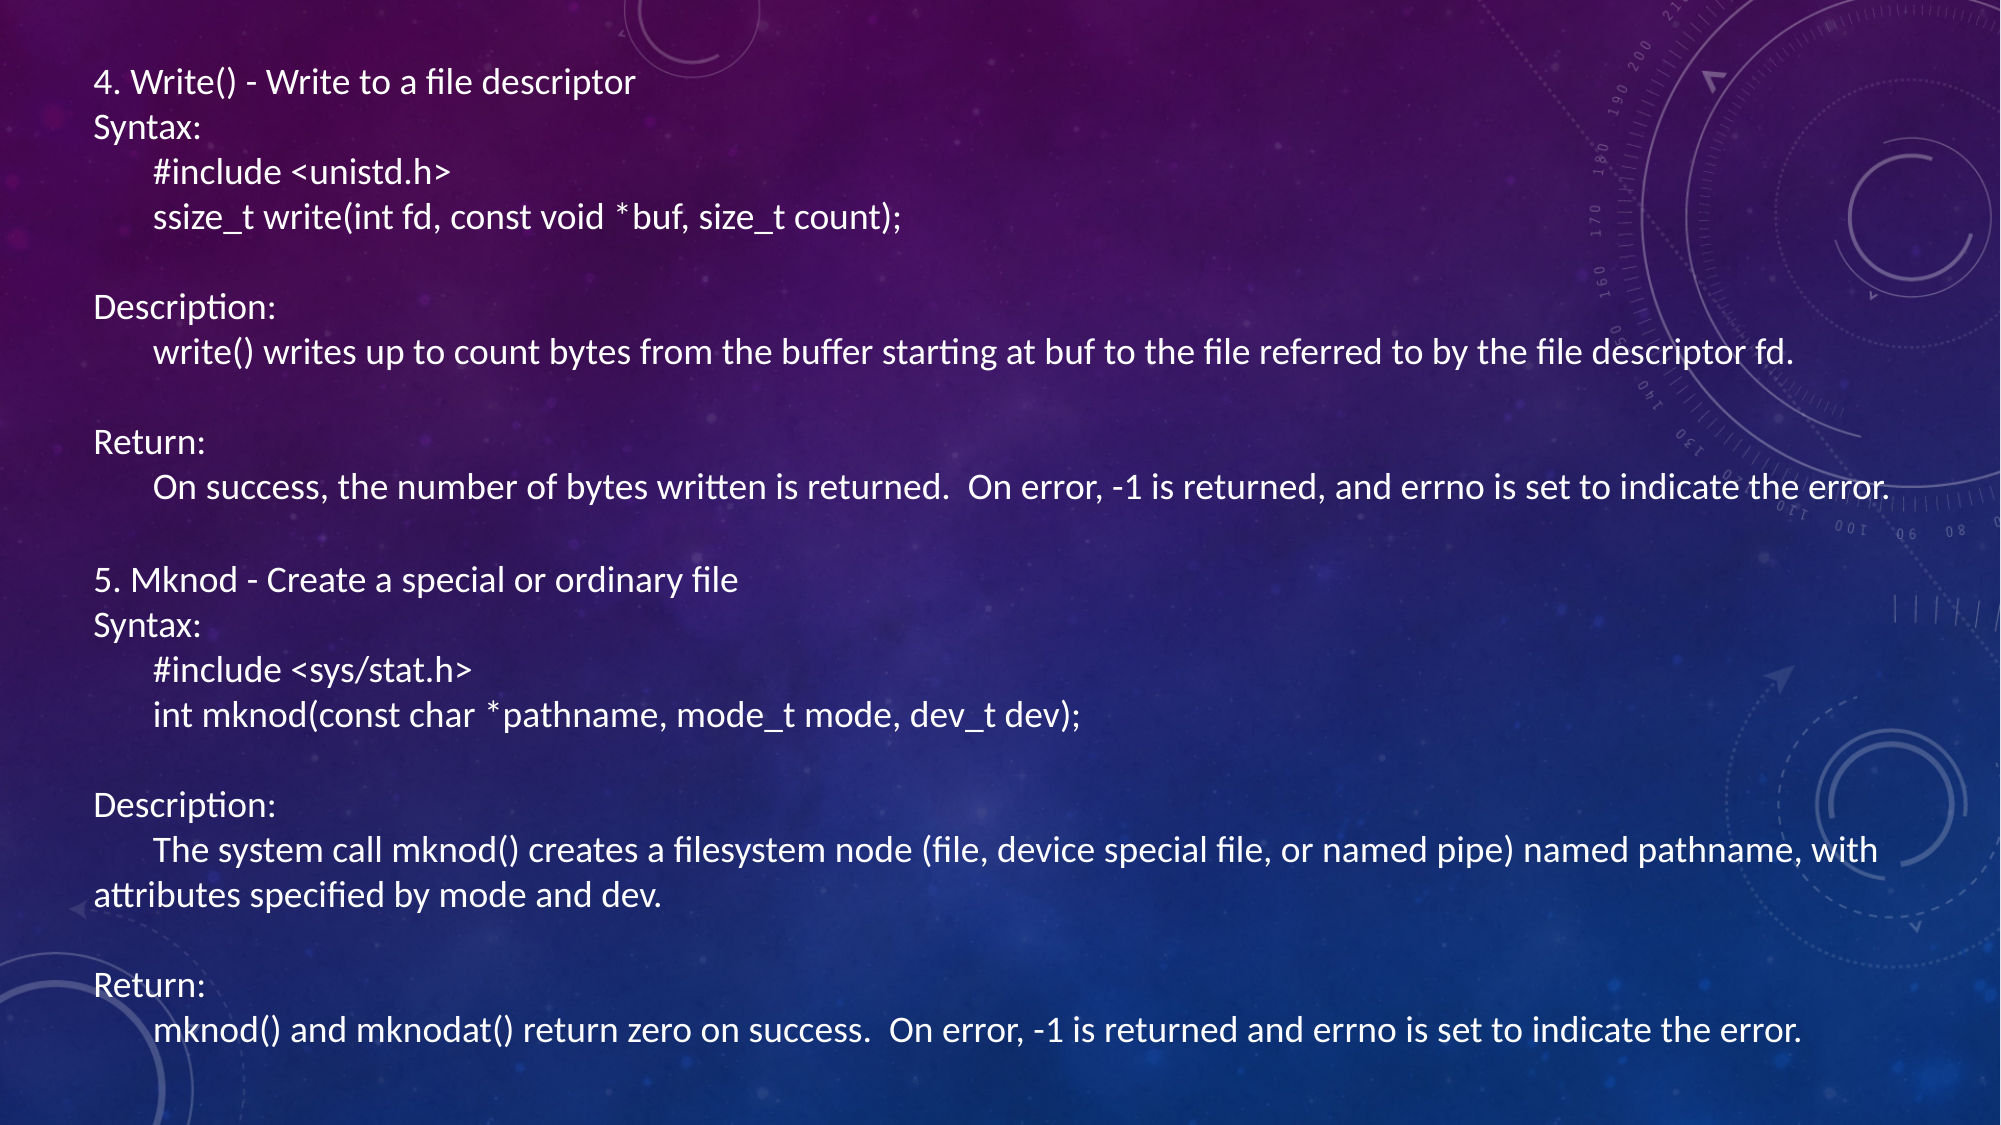

4. Write() - Write to a file descriptor
Syntax:
       #include <unistd.h>
       ssize_t write(int fd, const void *buf, size_t count);

Description:
       write() writes up to count bytes from the buffer starting at buf to the file referred to by the file descriptor fd.

Return:
       On success, the number of bytes written is returned.  On error, -1 is returned, and errno is set to indicate the error.
5. Mknod - Create a special or ordinary file
Syntax:
       #include <sys/stat.h>
       int mknod(const char *pathname, mode_t mode, dev_t dev);

Description:
       The system call mknod() creates a filesystem node (file, device special file, or named pipe) named pathname, with attributes specified by mode and dev.

Return:
       mknod() and mknodat() return zero on success.  On error, -1 is returned and errno is set to indicate the error.